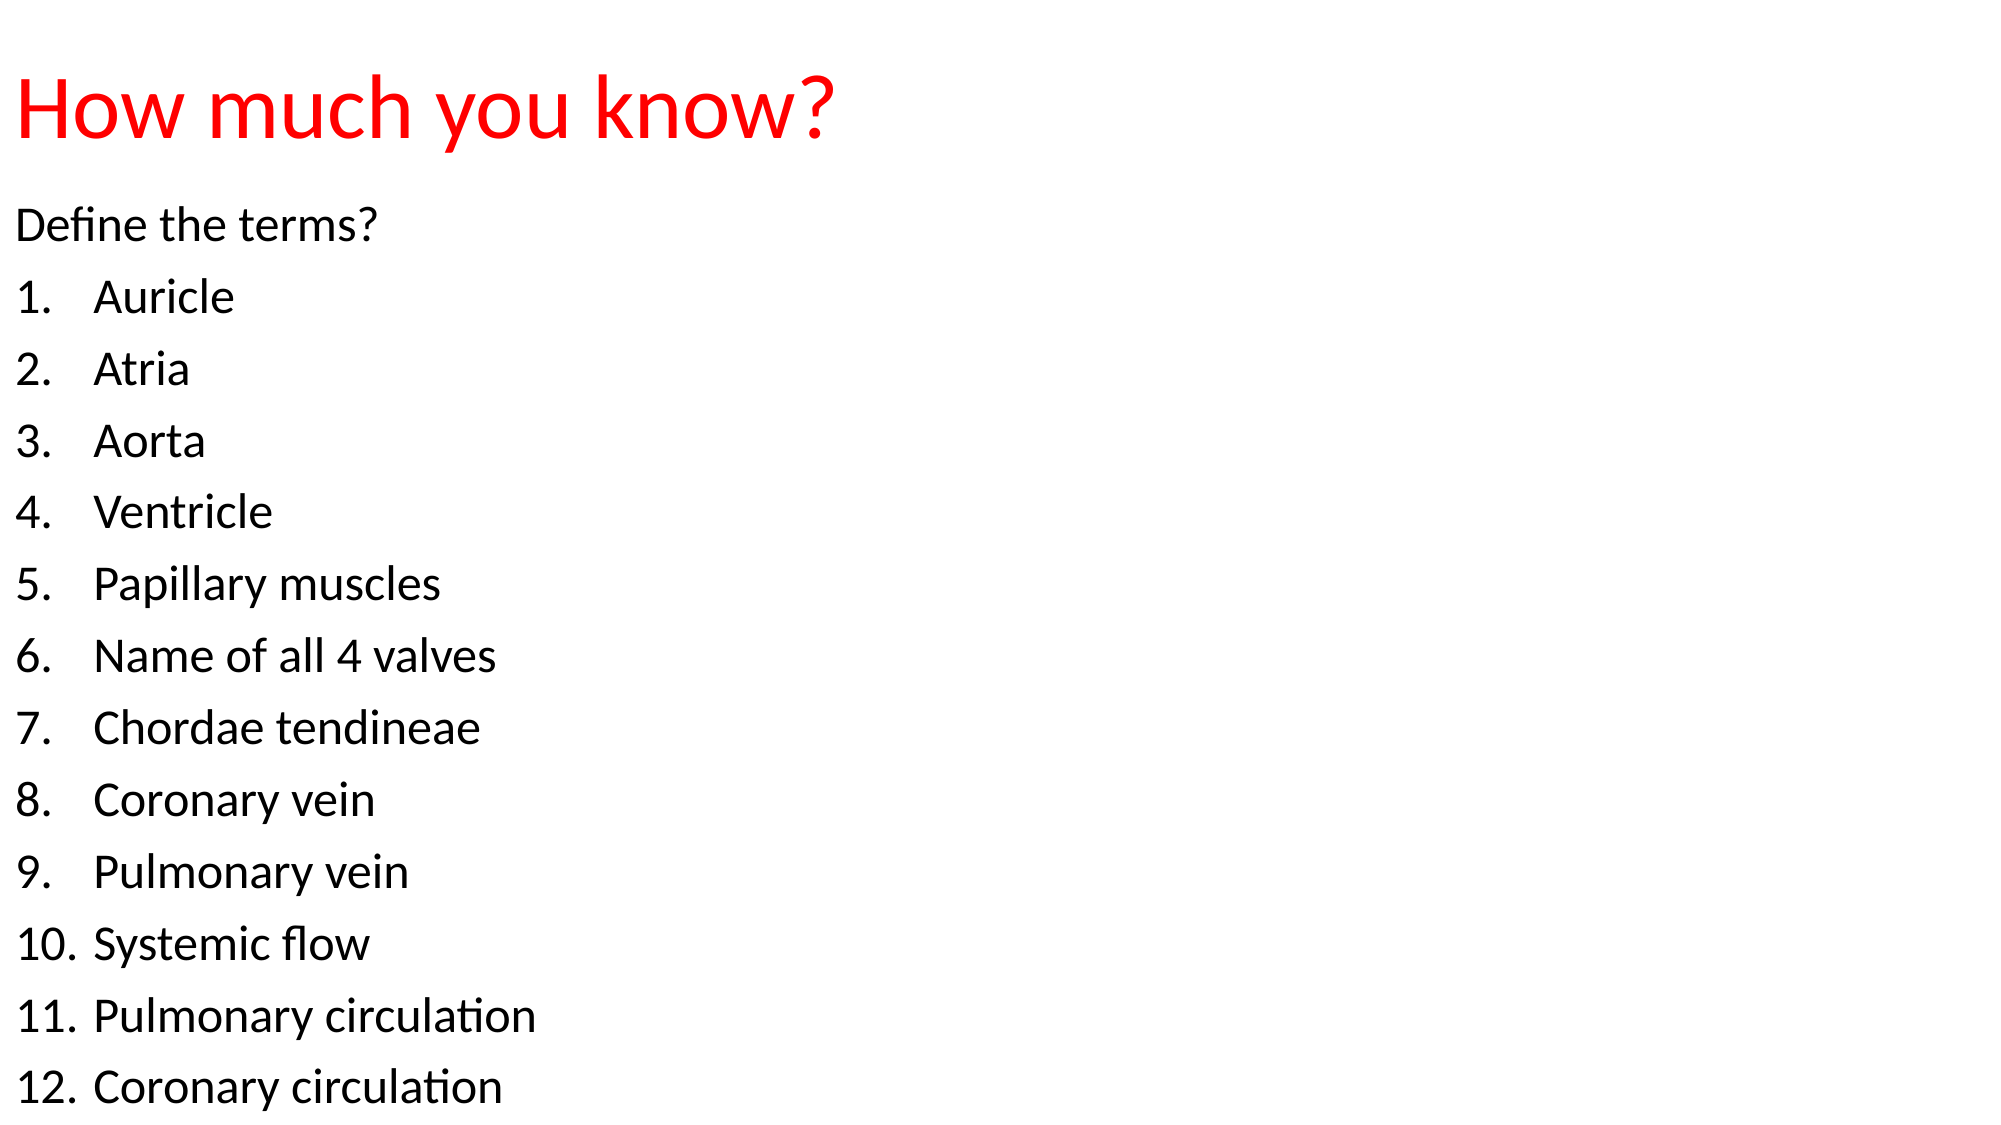

# How much you know?
Define the terms?
Auricle
Atria
Aorta
Ventricle
Papillary muscles
Name of all 4 valves
Chordae tendineae
Coronary vein
Pulmonary vein
Systemic flow
Pulmonary circulation
Coronary circulation